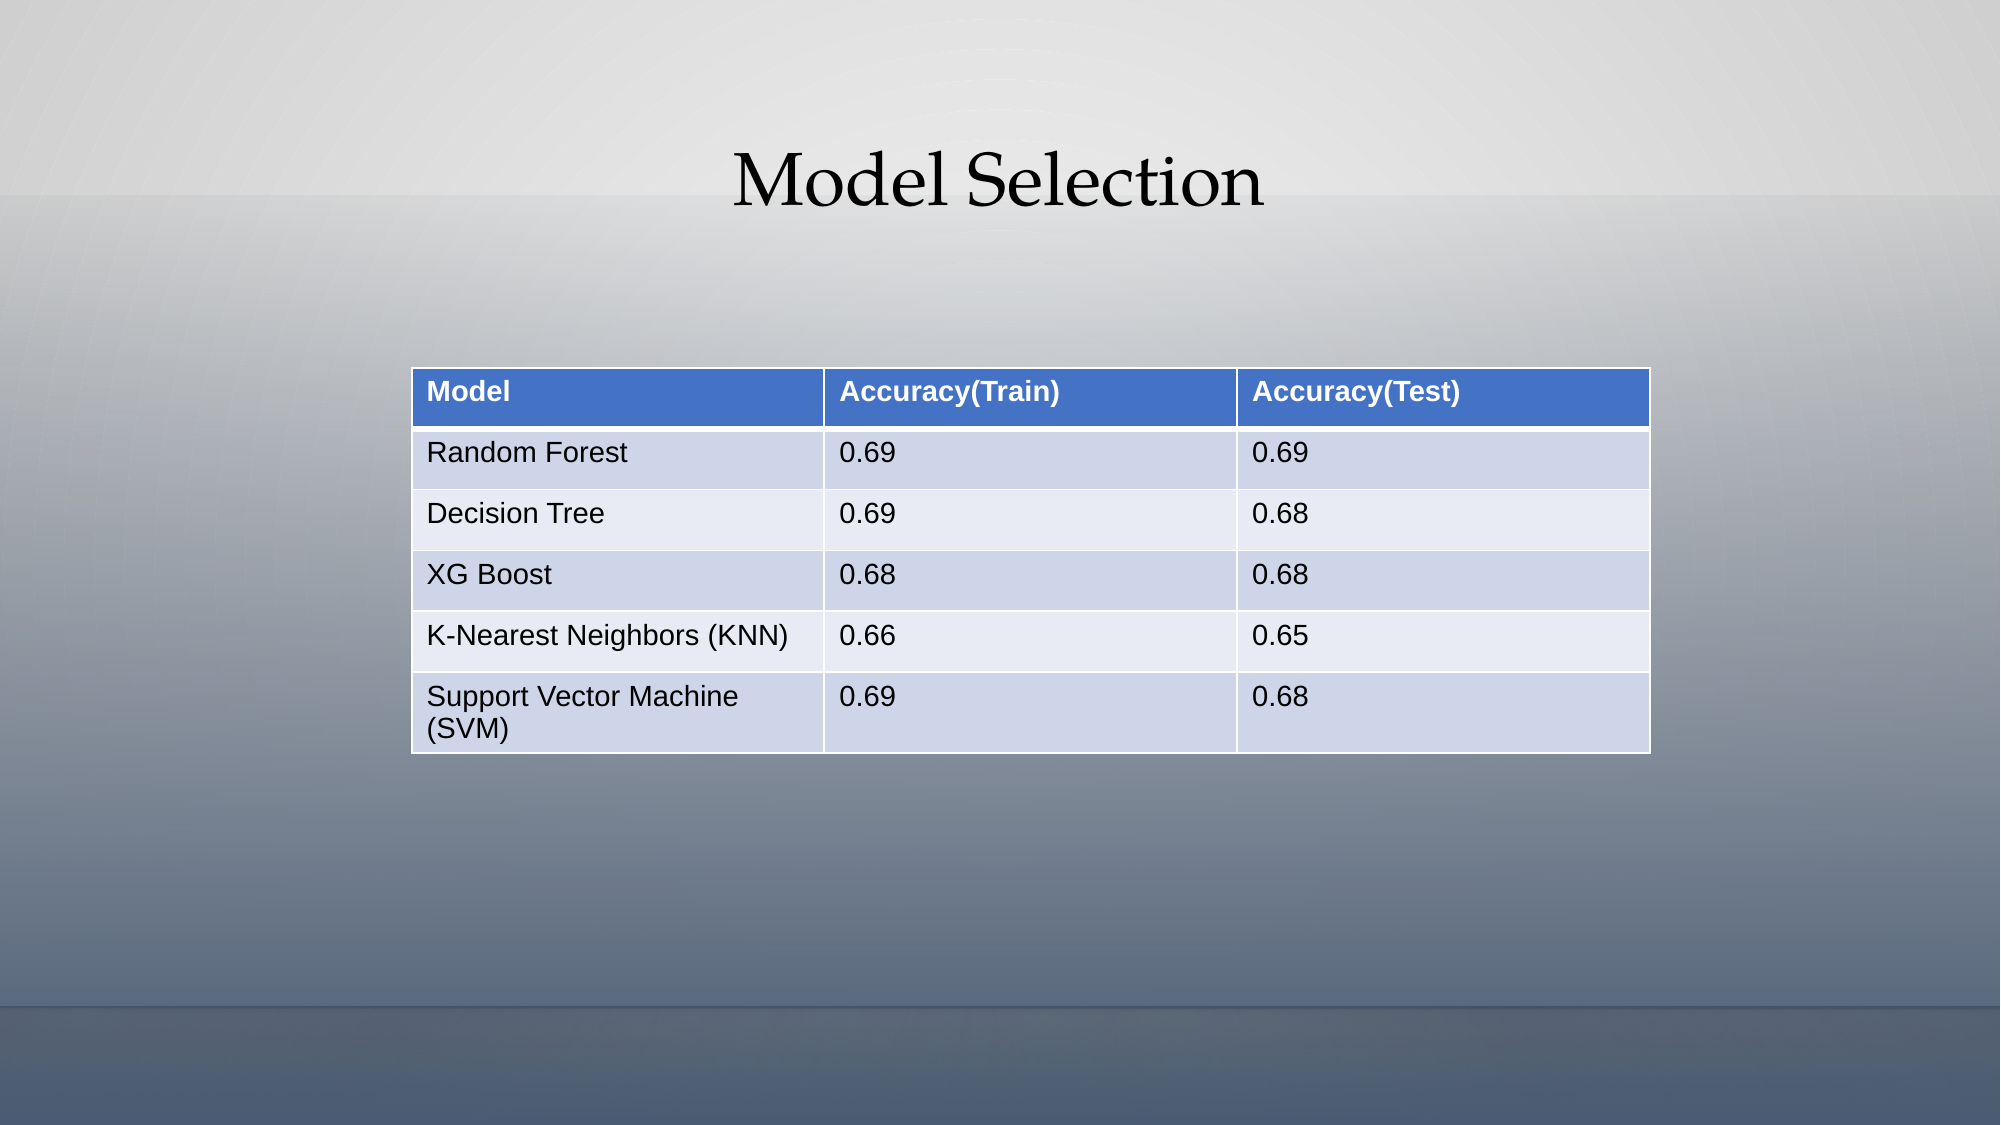

Model Selection

| Model | Accuracy(Train) | Accuracy(Test) |
| --- | --- | --- |
| Random Forest | 0.69 | 0.69 |
| Decision Tree | 0.69 | 0.68 |
| XG Boost | 0.68 | 0.68 |
| K-Nearest Neighbors (KNN) | 0.66 | 0.65 |
| Support Vector Machine (SVM) | 0.69 | 0.68 |